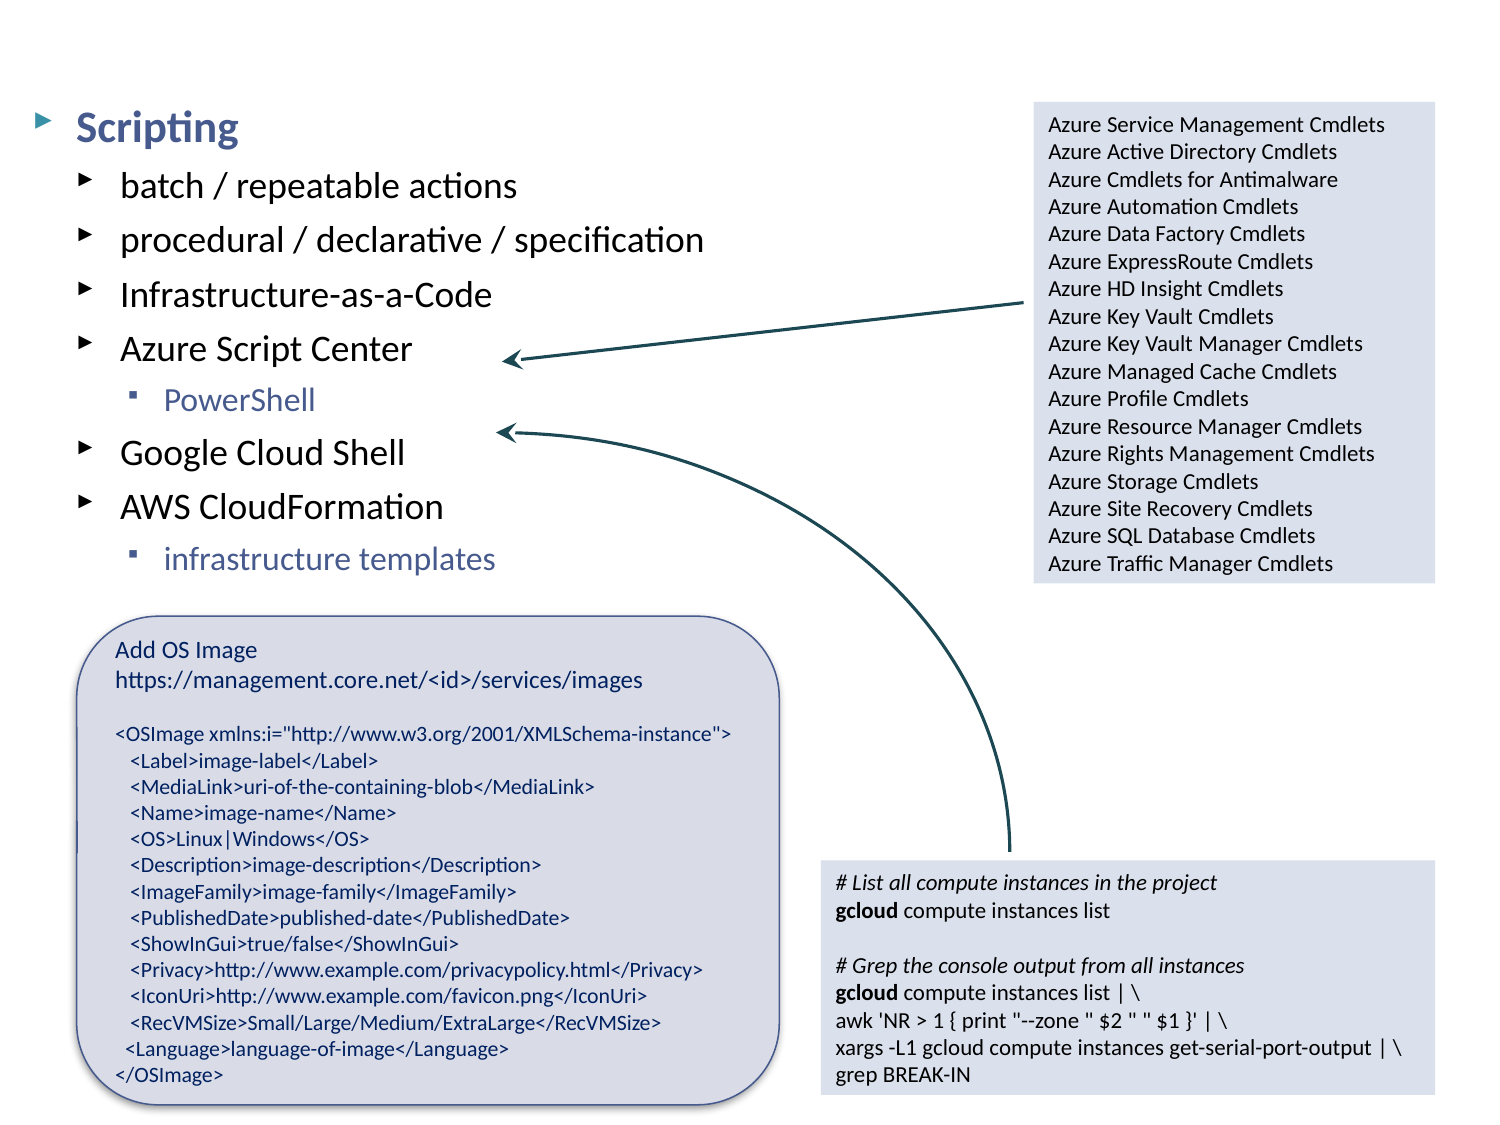

# Management - scripting
Scripting
batch / repeatable actions
procedural / declarative / specification
Infrastructure-as-a-Code
Azure Script Center
PowerShell
Google Cloud Shell
AWS CloudFormation
infrastructure templates
Azure Service Management Cmdlets
Azure Active Directory Cmdlets
Azure Cmdlets for Antimalware
Azure Automation Cmdlets
Azure Data Factory Cmdlets
Azure ExpressRoute Cmdlets
Azure HD Insight Cmdlets
Azure Key Vault Cmdlets
Azure Key Vault Manager Cmdlets
Azure Managed Cache Cmdlets
Azure Profile Cmdlets
Azure Resource Manager Cmdlets
Azure Rights Management Cmdlets
Azure Storage Cmdlets
Azure Site Recovery Cmdlets
Azure SQL Database Cmdlets
Azure Traffic Manager Cmdlets

Add OS Image
https://management.core.net/<id>/services/images

<OSImage xmlns:i="http://www.w3.org/2001/XMLSchema-instance">
   <Label>image-label</Label>
   <MediaLink>uri-of-the-containing-blob</MediaLink>
   <Name>image-name</Name>
   <OS>Linux|Windows</OS>
   <Description>image-description</Description>
   <ImageFamily>image-family</ImageFamily>
   <PublishedDate>published-date</PublishedDate>
   <ShowInGui>true/false</ShowInGui>
   <Privacy>http://www.example.com/privacypolicy.html</Privacy>
   <IconUri>http://www.example.com/favicon.png</IconUri>
   <RecVMSize>Small/Large/Medium/ExtraLarge</RecVMSize>
  <Language>language-of-image</Language>
</OSImage>
# List all compute instances in the project
gcloud compute instances list

# Grep the console output from all instances
gcloud compute instances list | \
awk 'NR > 1 { print "--zone " $2 " " $1 }' | \
xargs -L1 gcloud compute instances get-serial-port-output | \
grep BREAK-IN